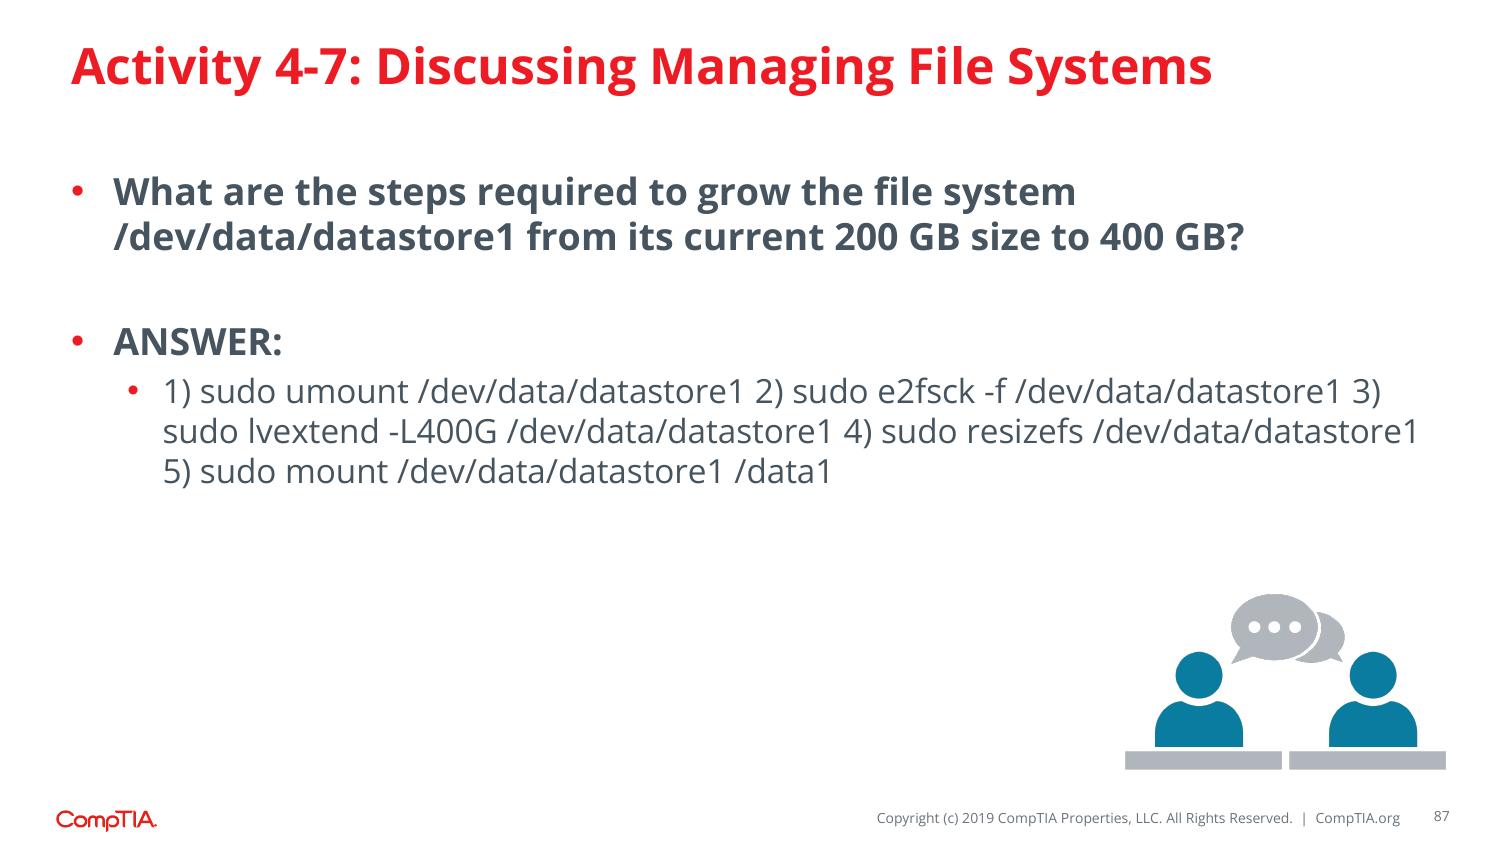

# Activity 4-7: Discussing Managing File Systems
What are the steps required to grow the file system /dev/data/datastore1 from its current 200 GB size to 400 GB?

ANSWER:
1) sudo umount /dev/data/datastore1 2) sudo e2fsck -f /dev/data/datastore1 3) sudo lvextend -L400G /dev/data/datastore1 4) sudo resizefs /dev/data/datastore1 5) sudo mount /dev/data/datastore1 /data1
87